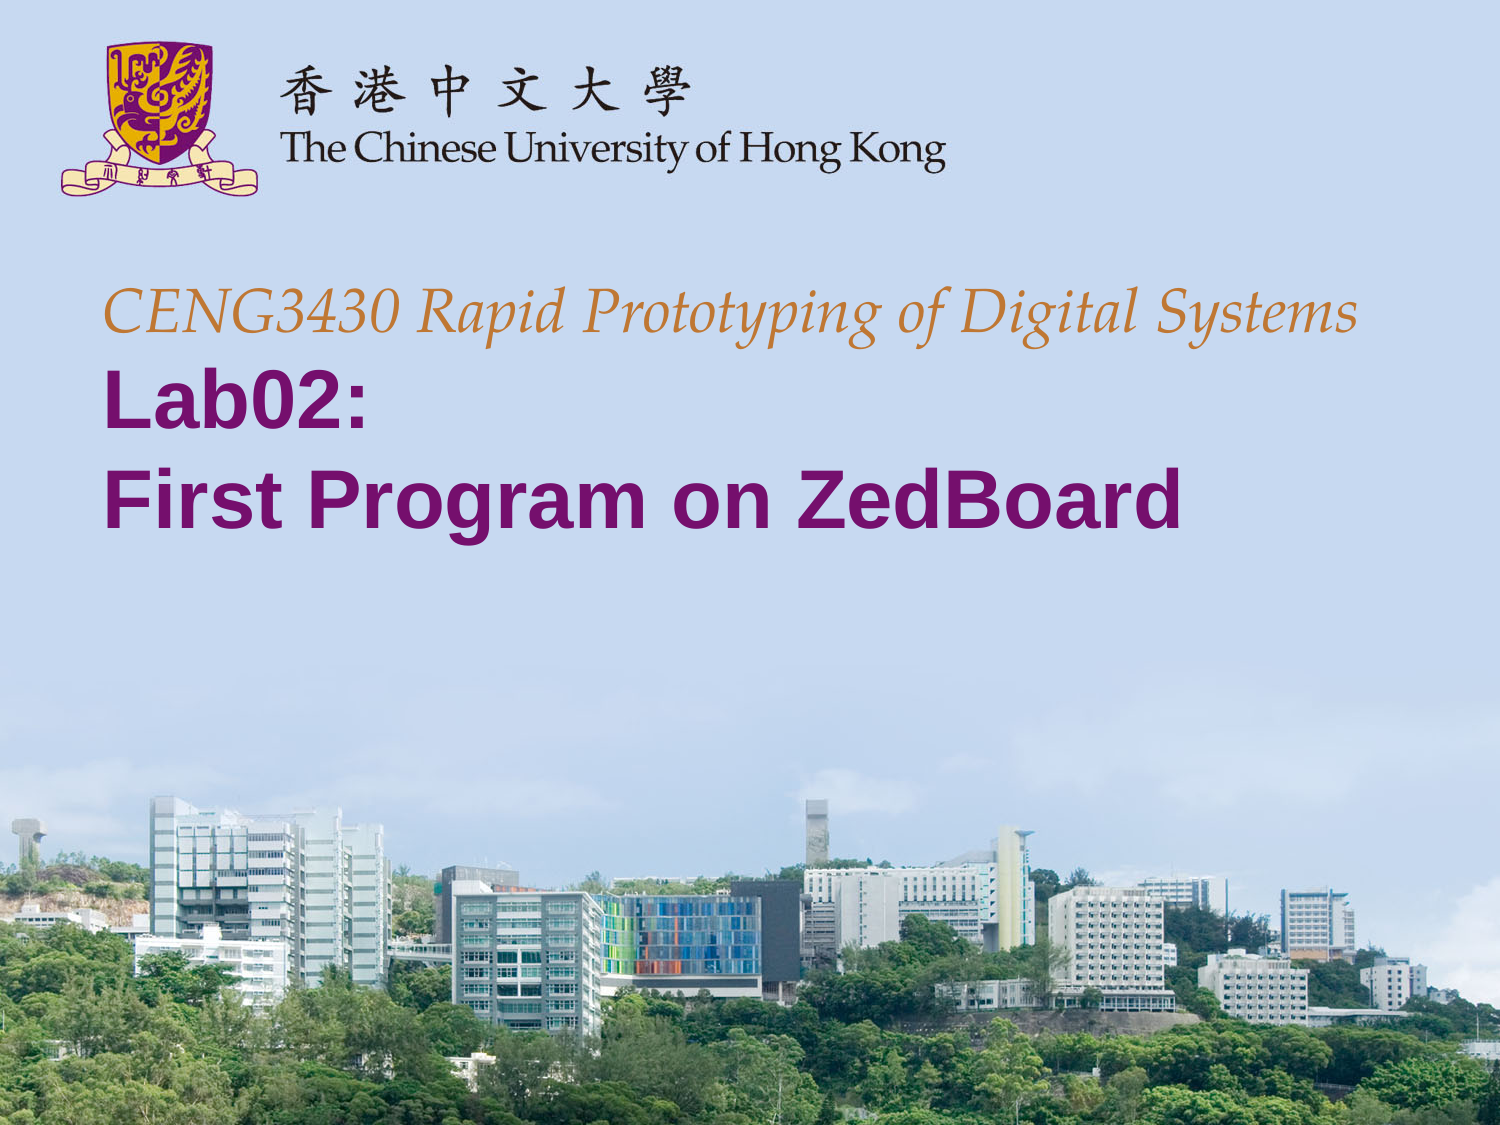

# CENG3430 Rapid Prototyping of Digital Systems Lab02: First Program on ZedBoard